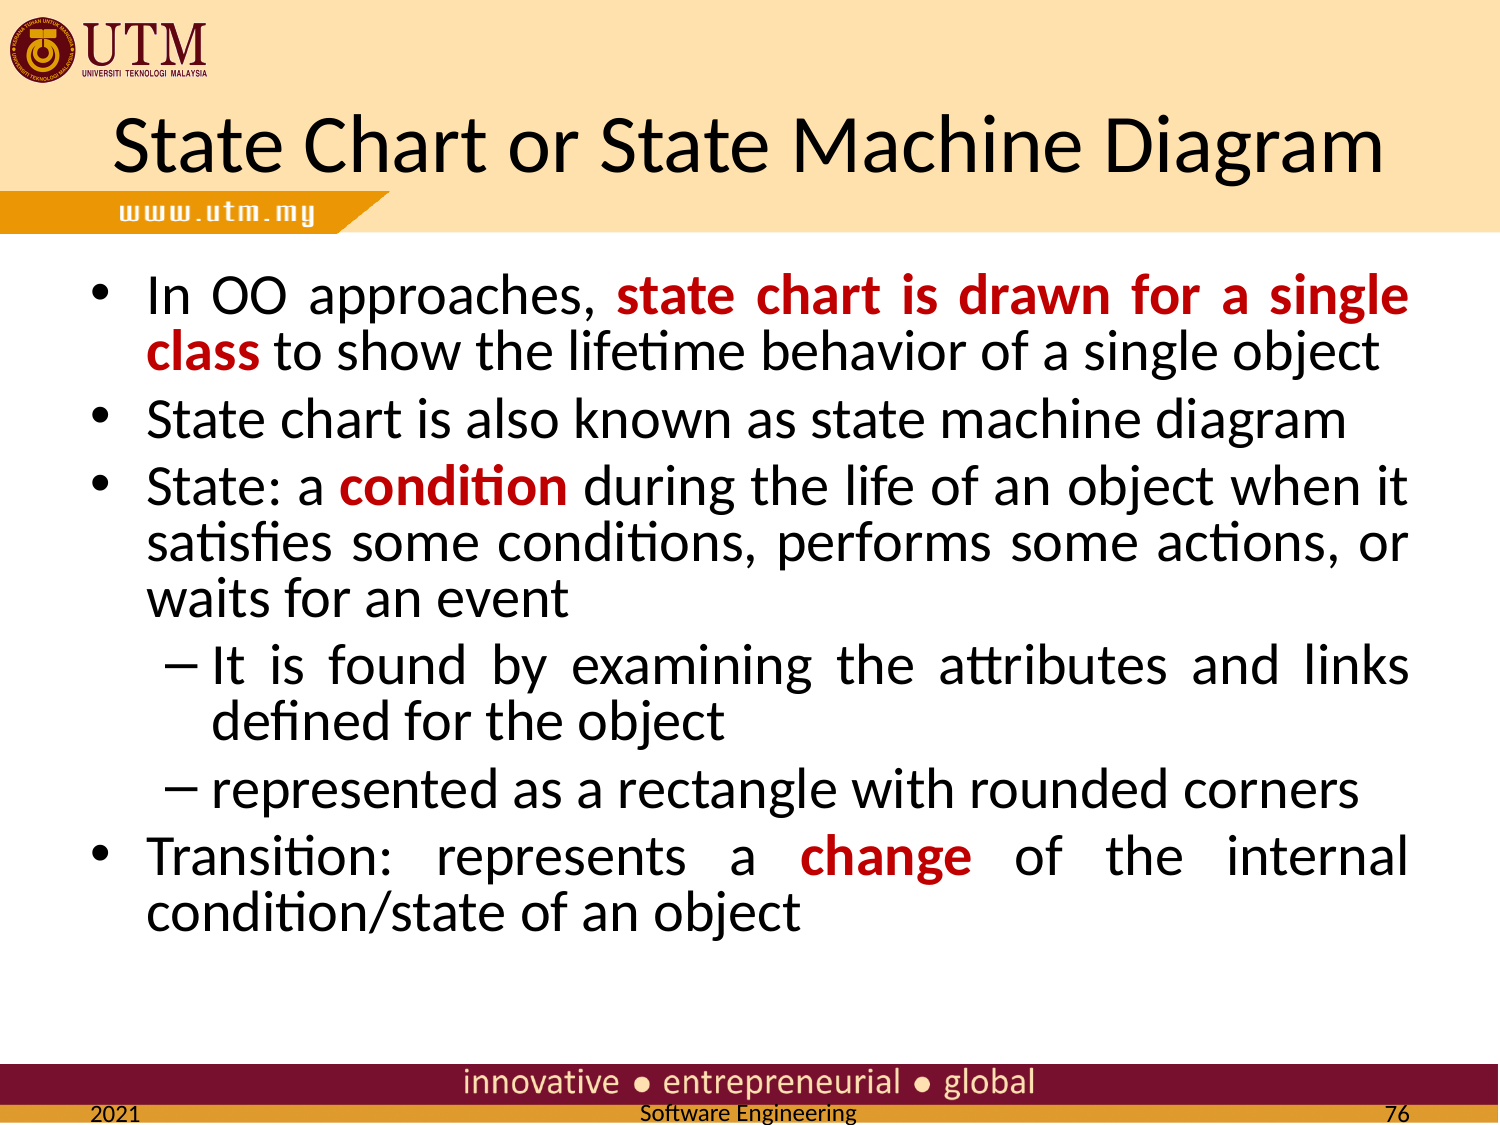

# State Chart or State Machine Diagram
In OO approaches, state chart is drawn for a single class to show the lifetime behavior of a single object
State chart is also known as state machine diagram
State: a condition during the life of an object when it satisfies some conditions, performs some actions, or waits for an event
It is found by examining the attributes and links defined for the object
represented as a rectangle with rounded corners
Transition: represents a change of the internal condition/state of an object

2021
76
Software Engineering